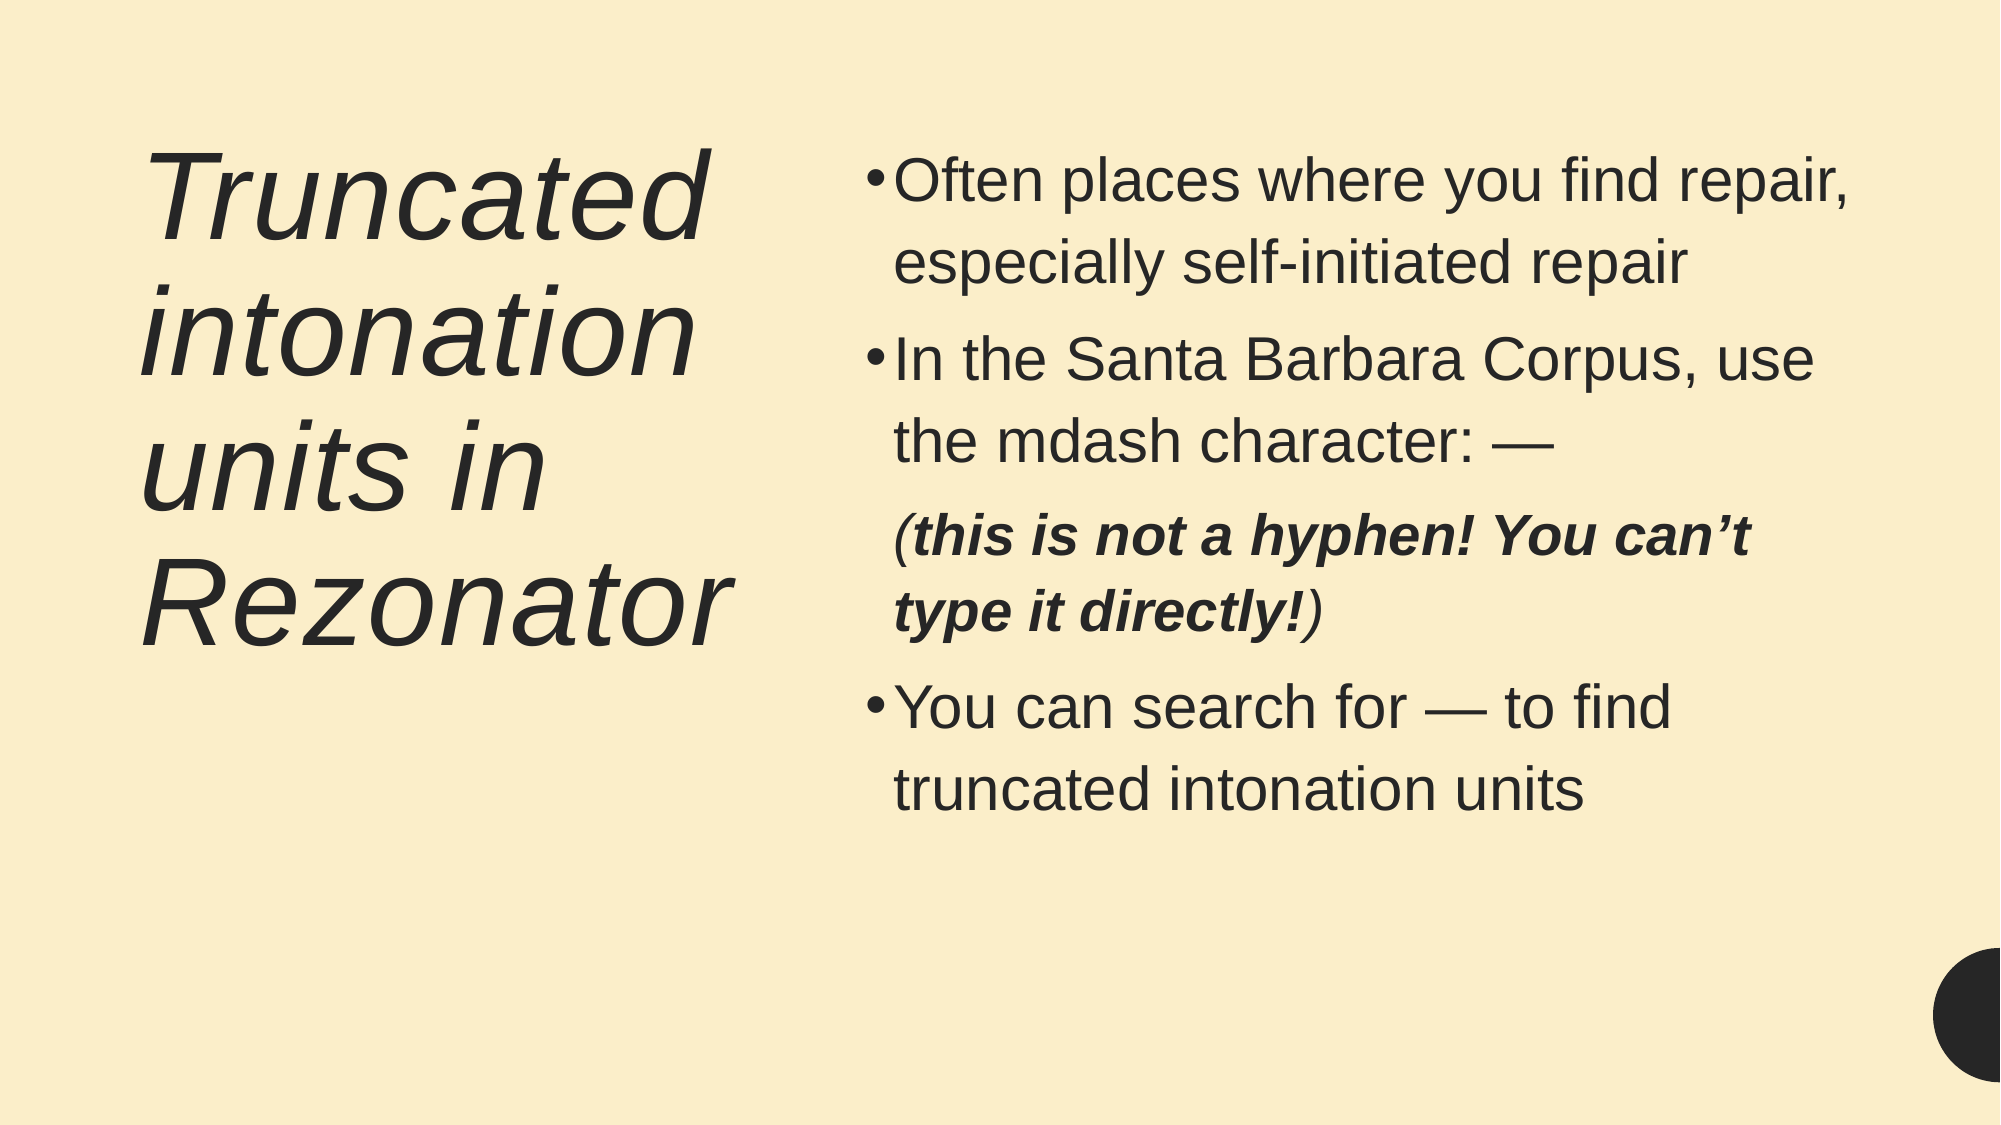

# Truncated intonation units in Rezonator
Often places where you find repair, especially self-initiated repair
In the Santa Barbara Corpus, use the mdash character: —
(this is not a hyphen! You can’t type it directly!)
You can search for — to find truncated intonation units